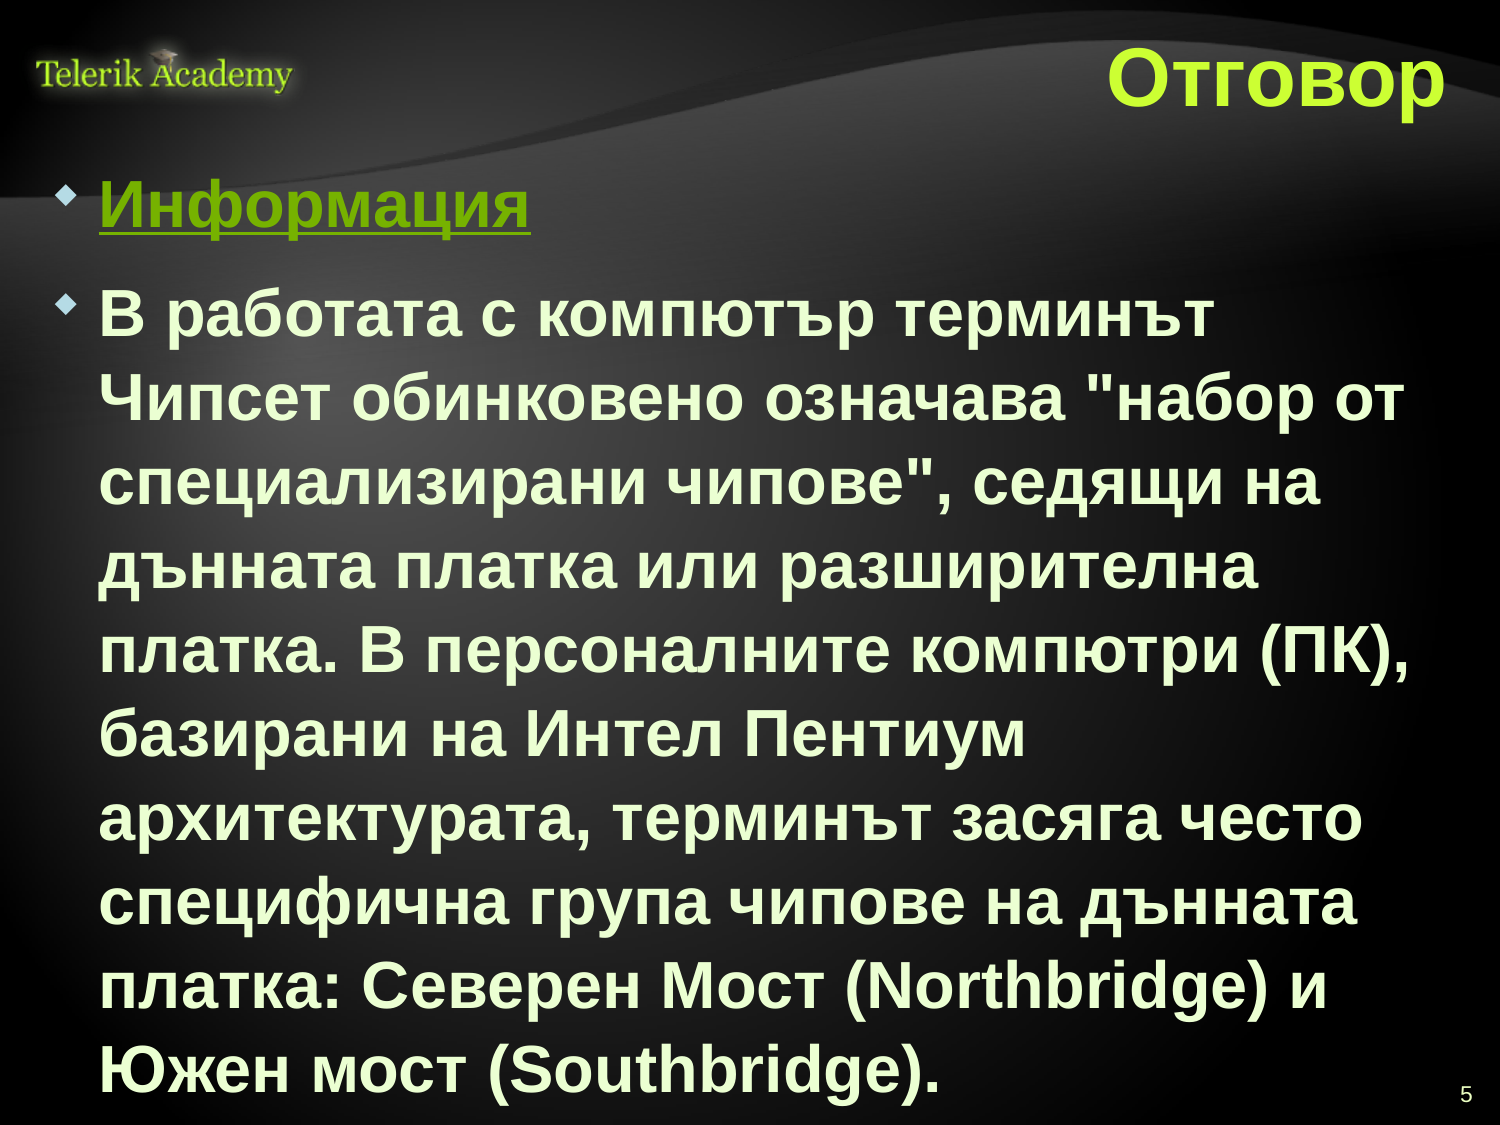

# Отговор
Информация
В работата с компютър терминът  Чипсет обинковено означава "набор от специализирани чипове", седящи на дънната платка или разширителна платка. В персоналните компютри (ПК), базирани на Интел Пентиум архитектурата, терминът засяга често специфична група чипове на дънната платка: Северен Мост (Northbridge) и Южен мост (Southbridge).
5